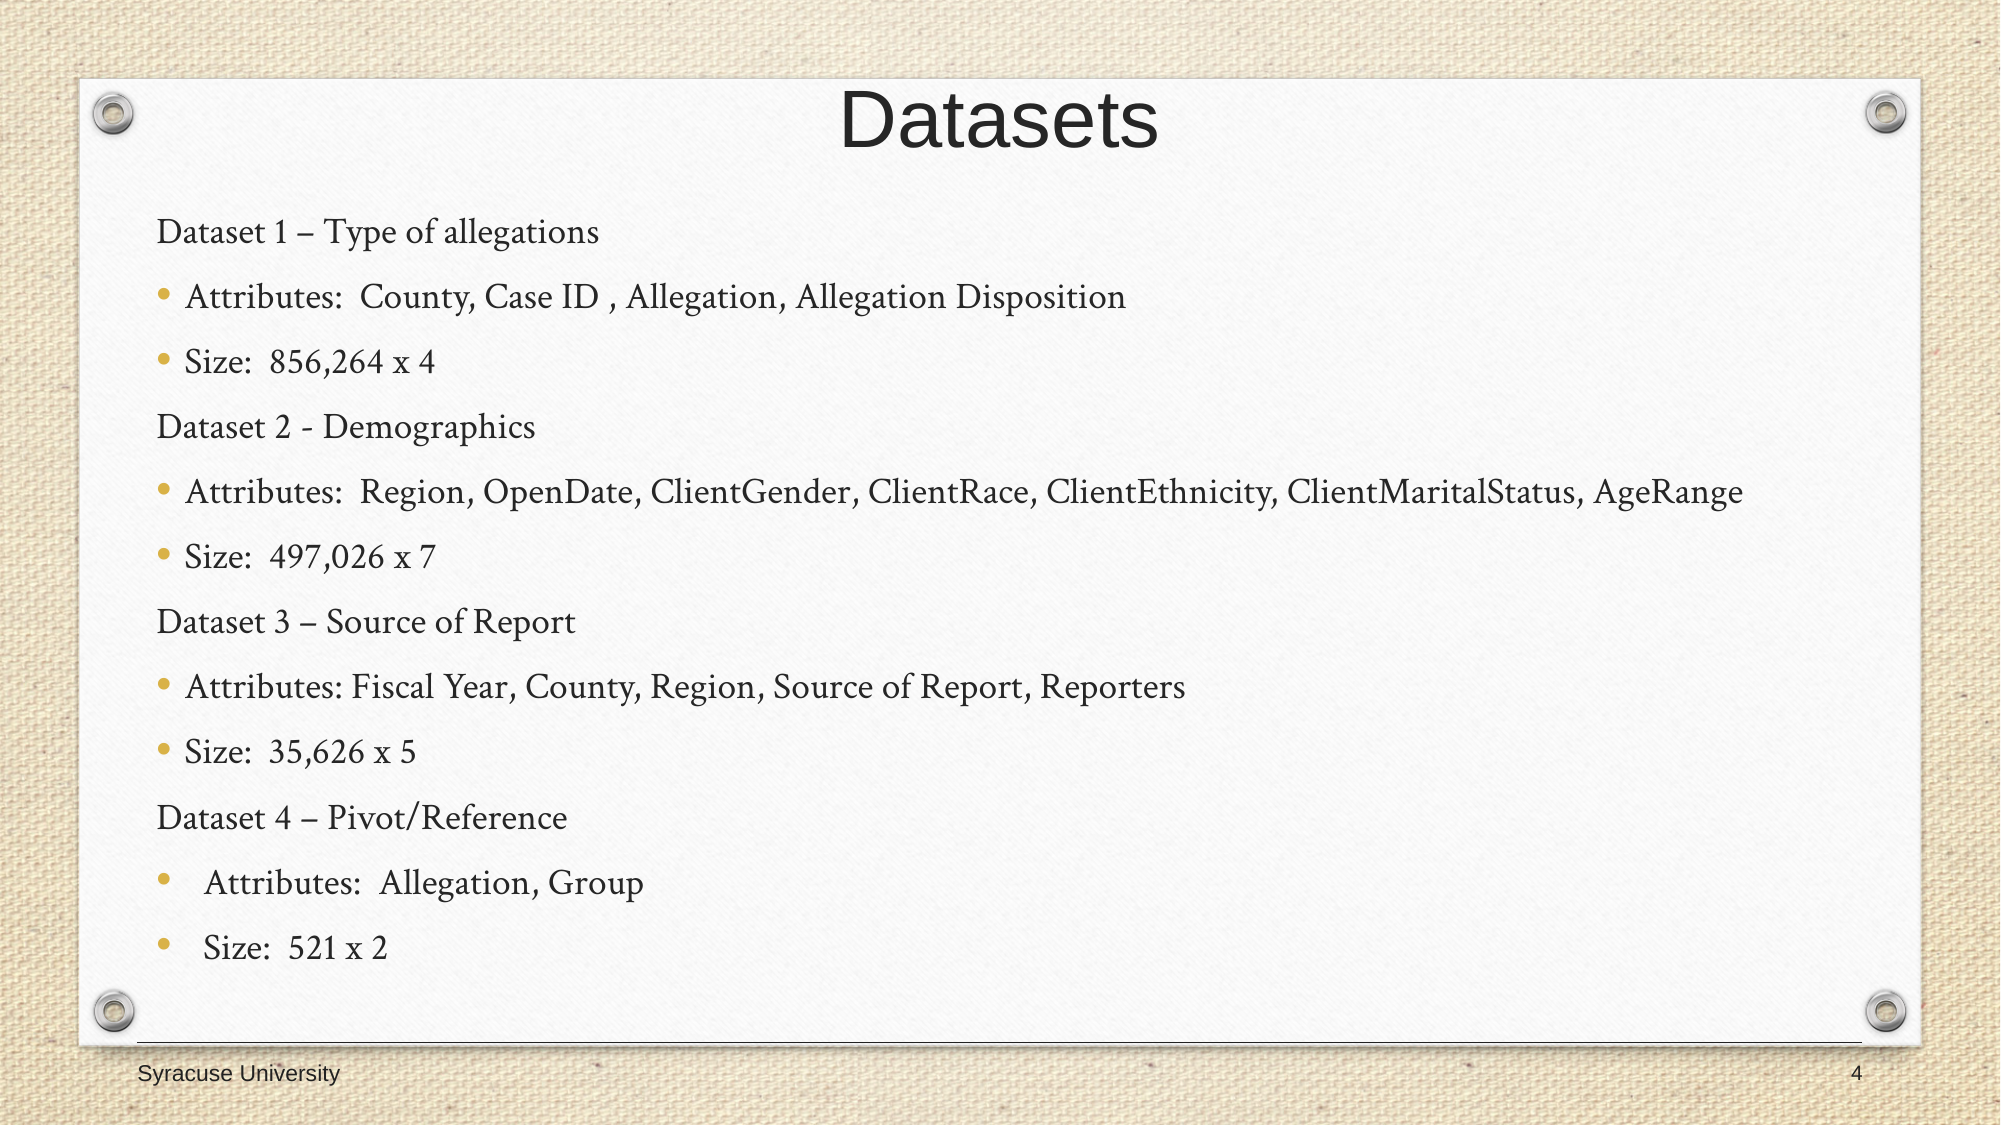

# Datasets
Dataset 1 – Type of allegations
Attributes:  County, Case ID , Allegation, Allegation Disposition
Size:  856,264 x 4
Dataset 2 - Demographics
Attributes:  Region, OpenDate, ClientGender, ClientRace, ClientEthnicity, ClientMaritalStatus, AgeRange
Size:  497,026 x 7
Dataset 3 – Source of Report
Attributes: Fiscal Year, County, Region, Source of Report, Reporters
Size:  35,626 x 5
Dataset 4 – Pivot/Reference
Attributes:  Allegation, Group
Size:  521 x 2